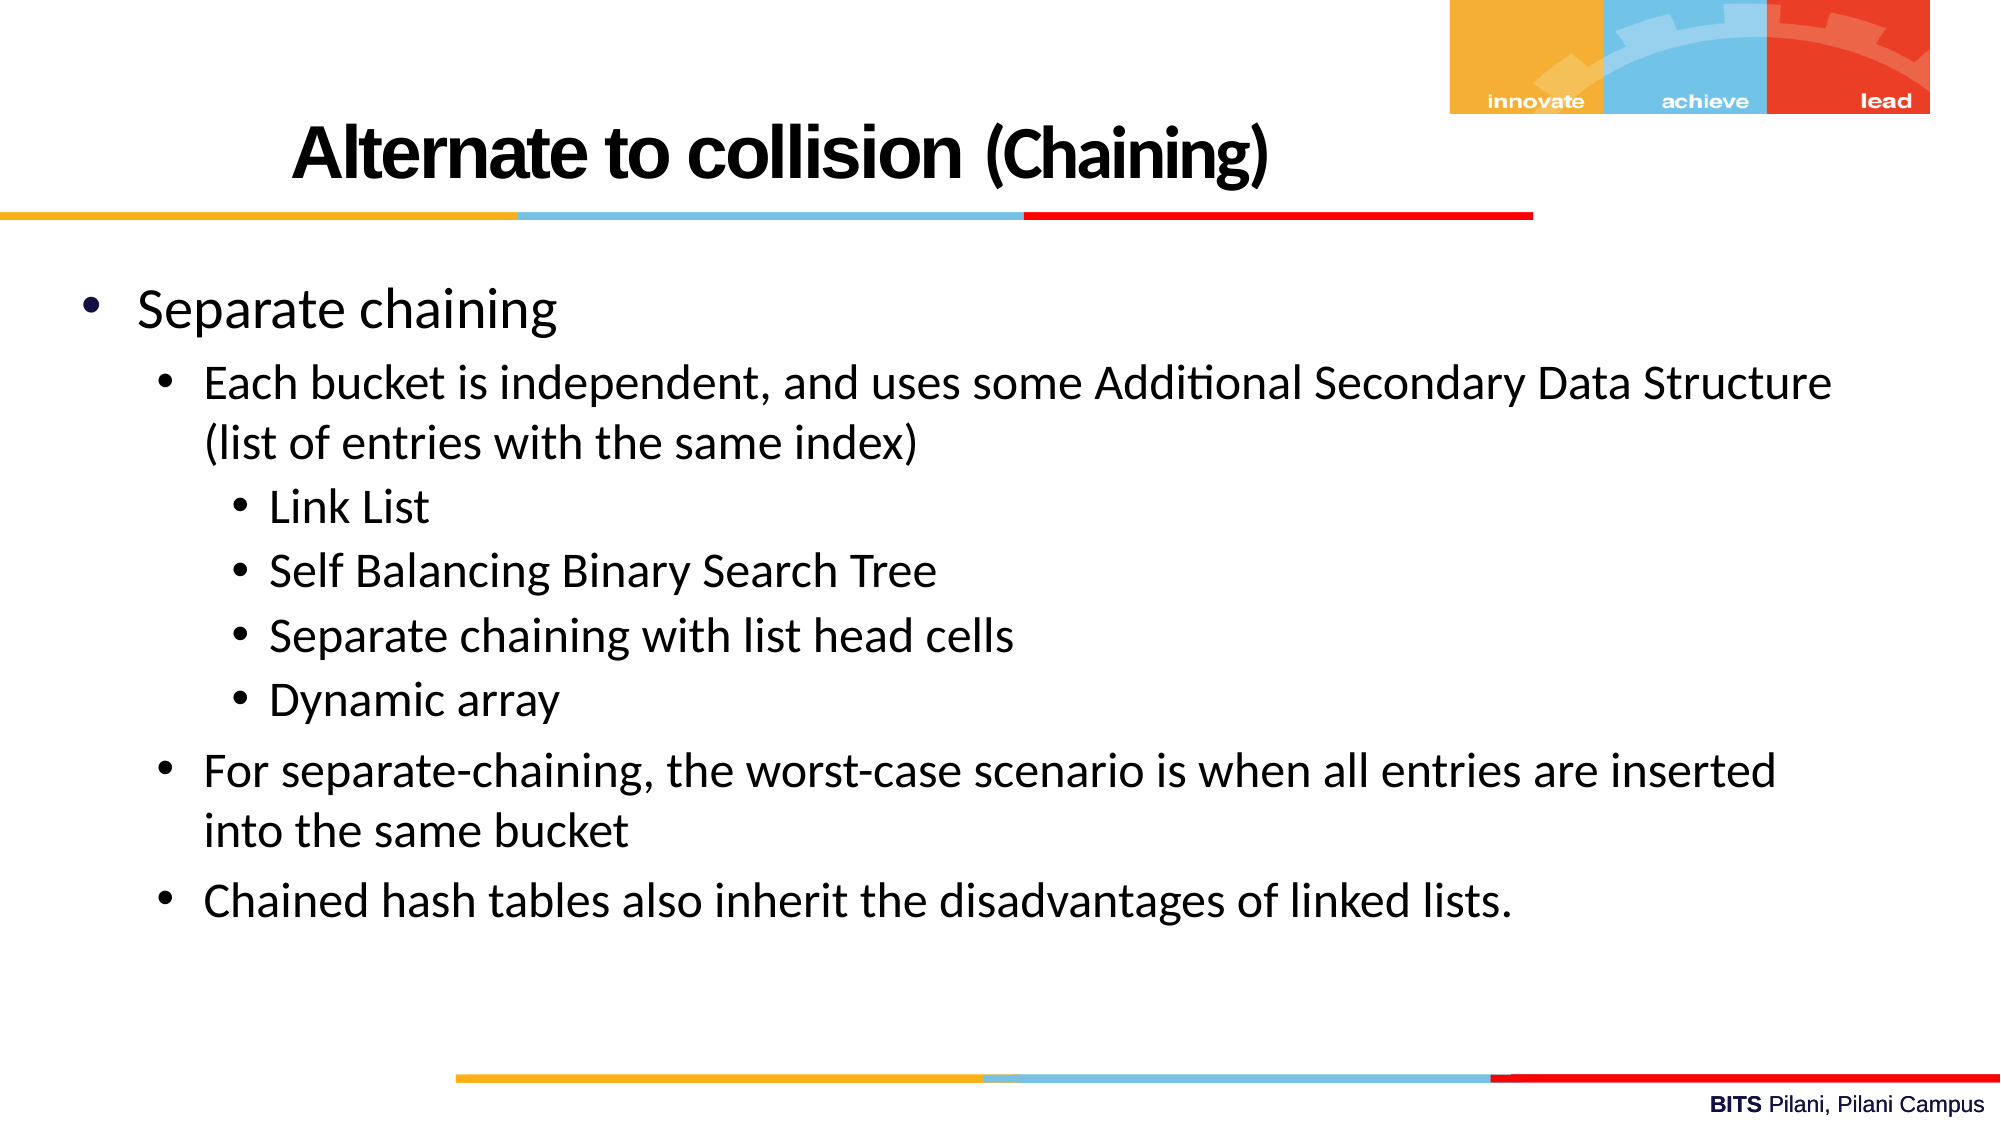

Alternate to collision (Chaining)
Separate chaining
Each bucket is independent, and uses some Additional Secondary Data Structure (list of entries with the same index)
Link List
Self Balancing Binary Search Tree
Separate chaining with list head cells
Dynamic array
For separate-chaining, the worst-case scenario is when all entries are inserted into the same bucket
Chained hash tables also inherit the disadvantages of linked lists.